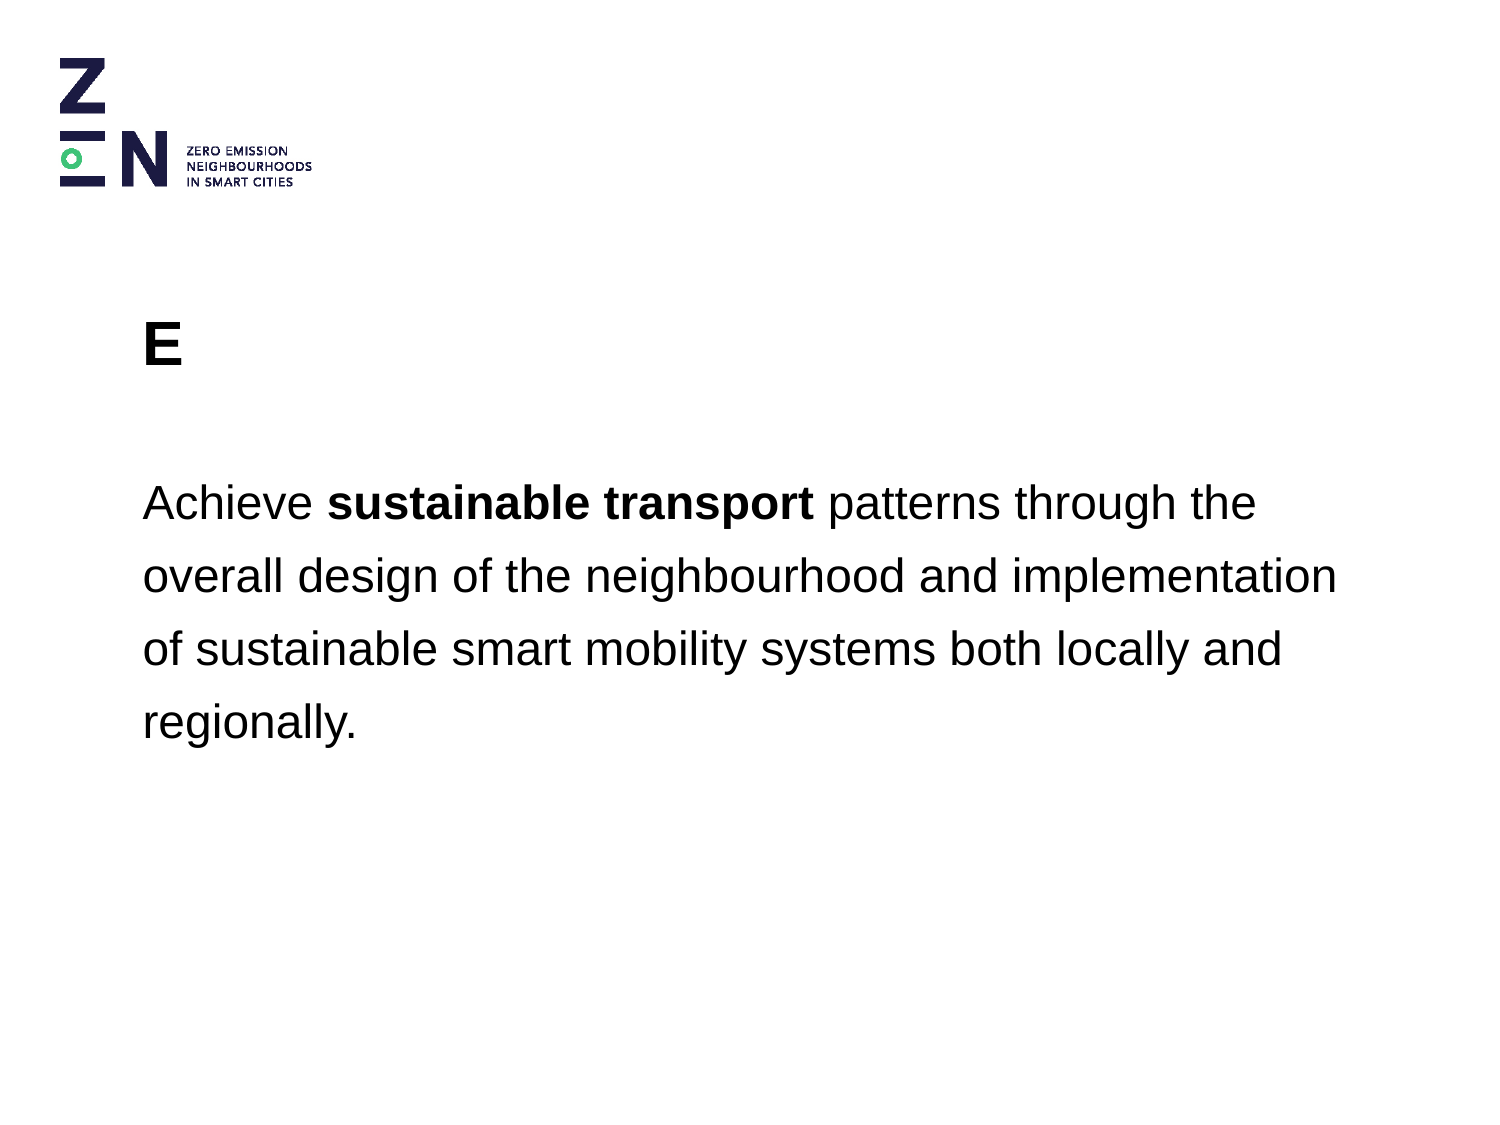

# E
Achieve sustainable transport patterns through the overall design of the neighbourhood and implementation of sustainable smart mobility systems both locally and regionally.